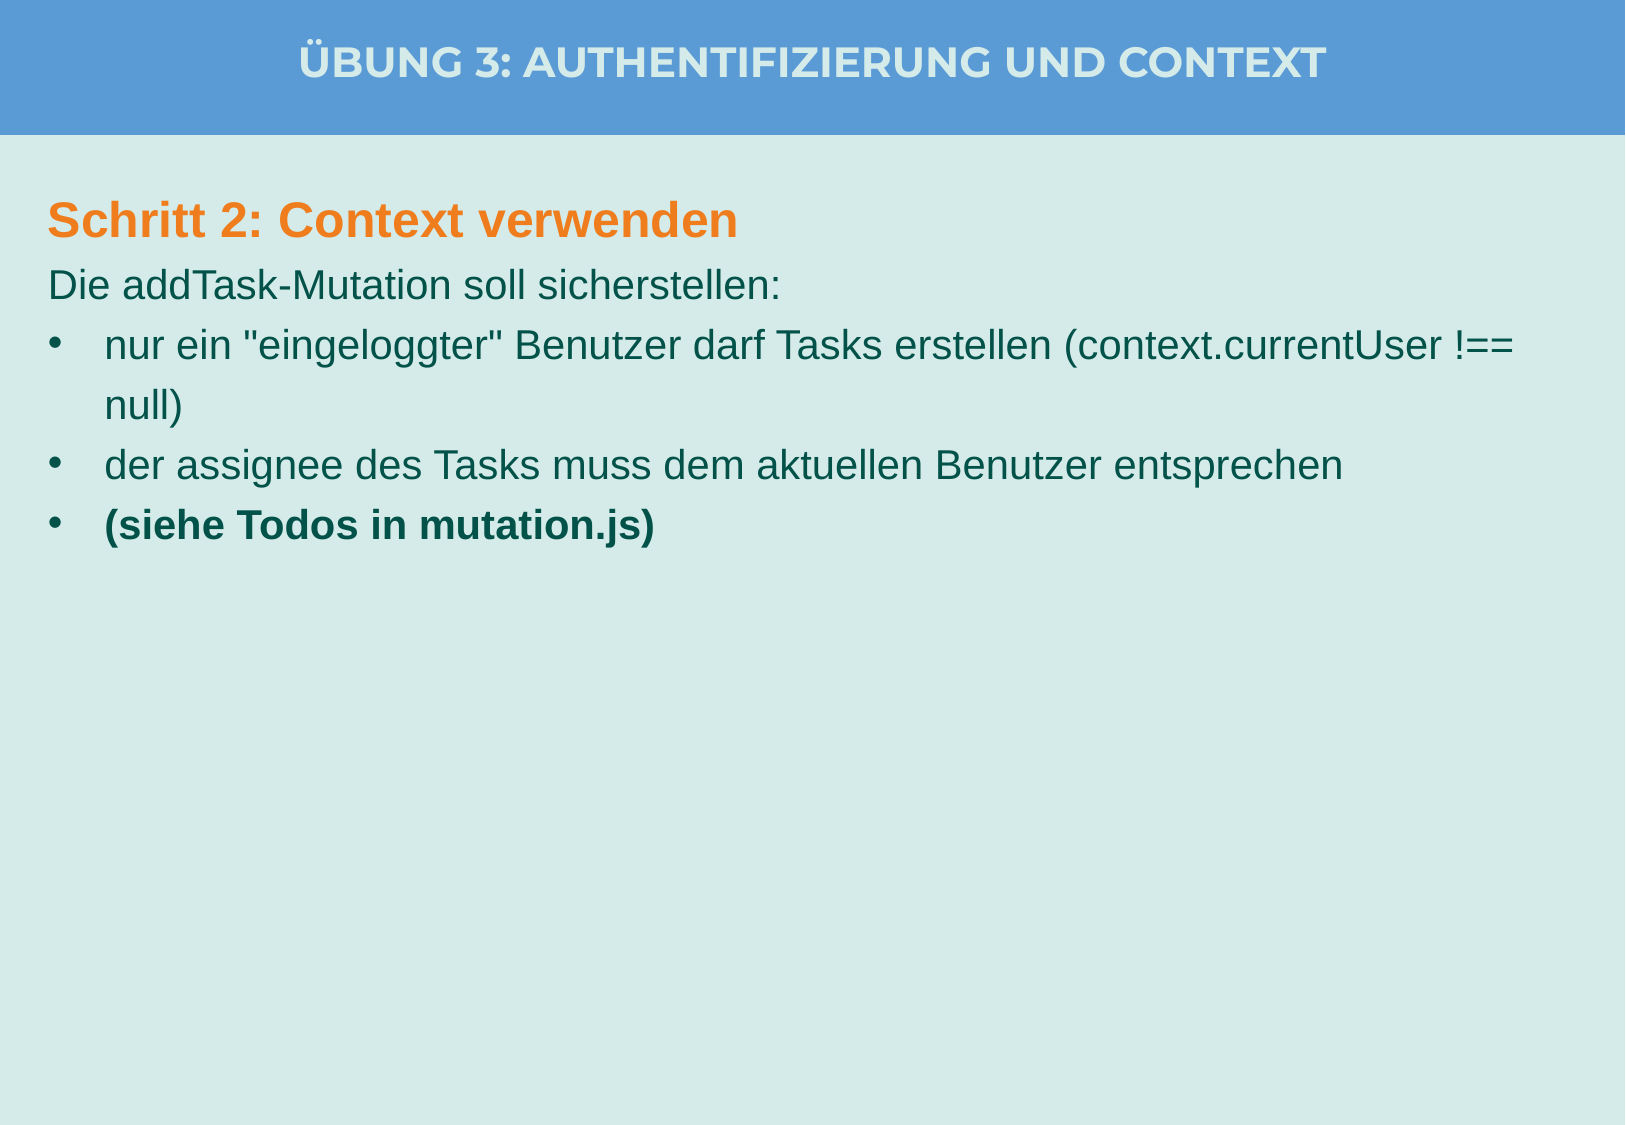

# Übung 3: Authentifizierung und Context
Schritt 2: Context verwenden
Die addTask-Mutation soll sicherstellen:
nur ein "eingeloggter" Benutzer darf Tasks erstellen (context.currentUser !== null)
der assignee des Tasks muss dem aktuellen Benutzer entsprechen
(siehe Todos in mutation.js)